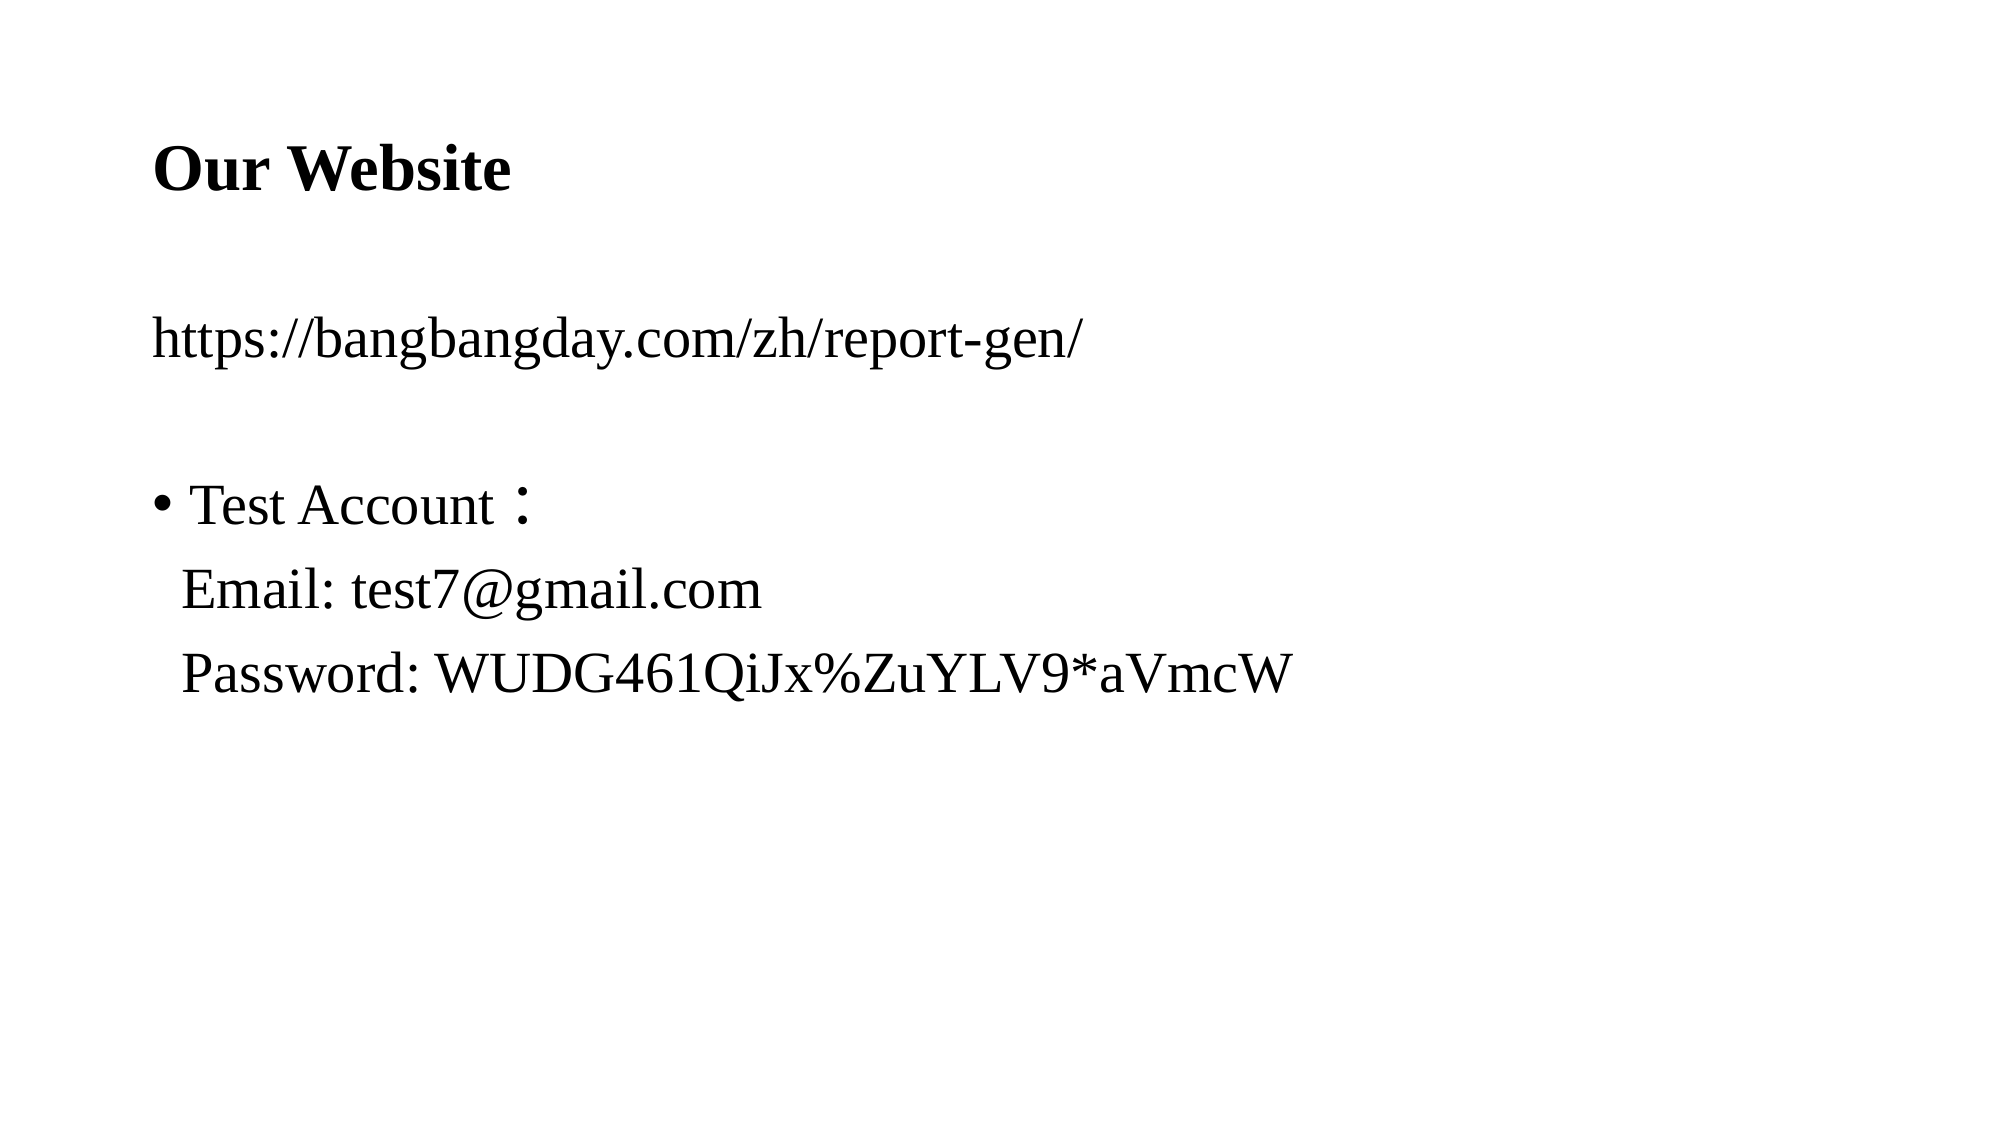

# Our Website
https://bangbangday.com/zh/report-gen/

Test Account：
  Email: test7@gmail.com
  Password: WUDG461QiJx%ZuYLV9*aVmcW